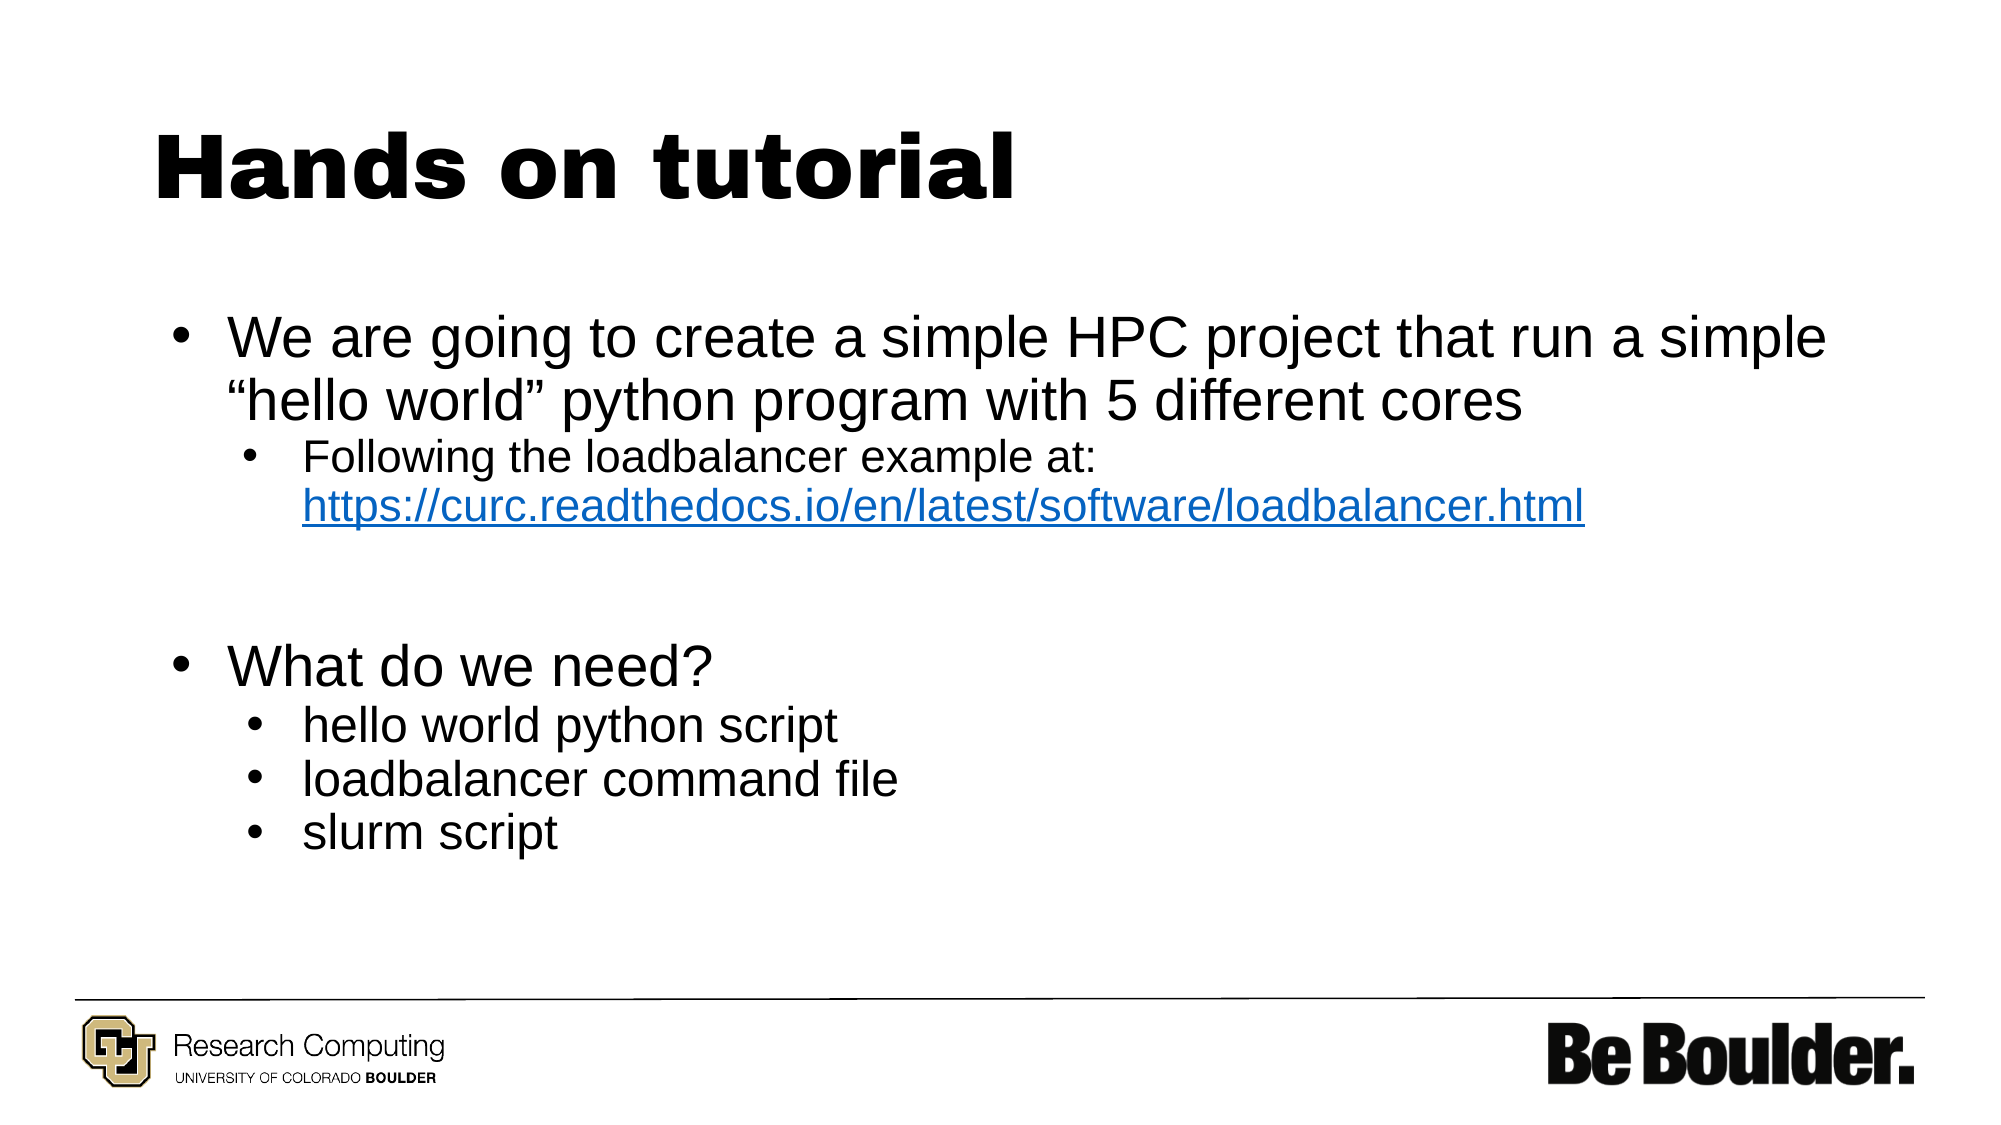

# Hands on tutorial
We are going to create a simple HPC project that run a simple “hello world” python program with 5 different cores
Following the loadbalancer example at: https://curc.readthedocs.io/en/latest/software/loadbalancer.html

What do we need?
hello world python script
loadbalancer command file
slurm script